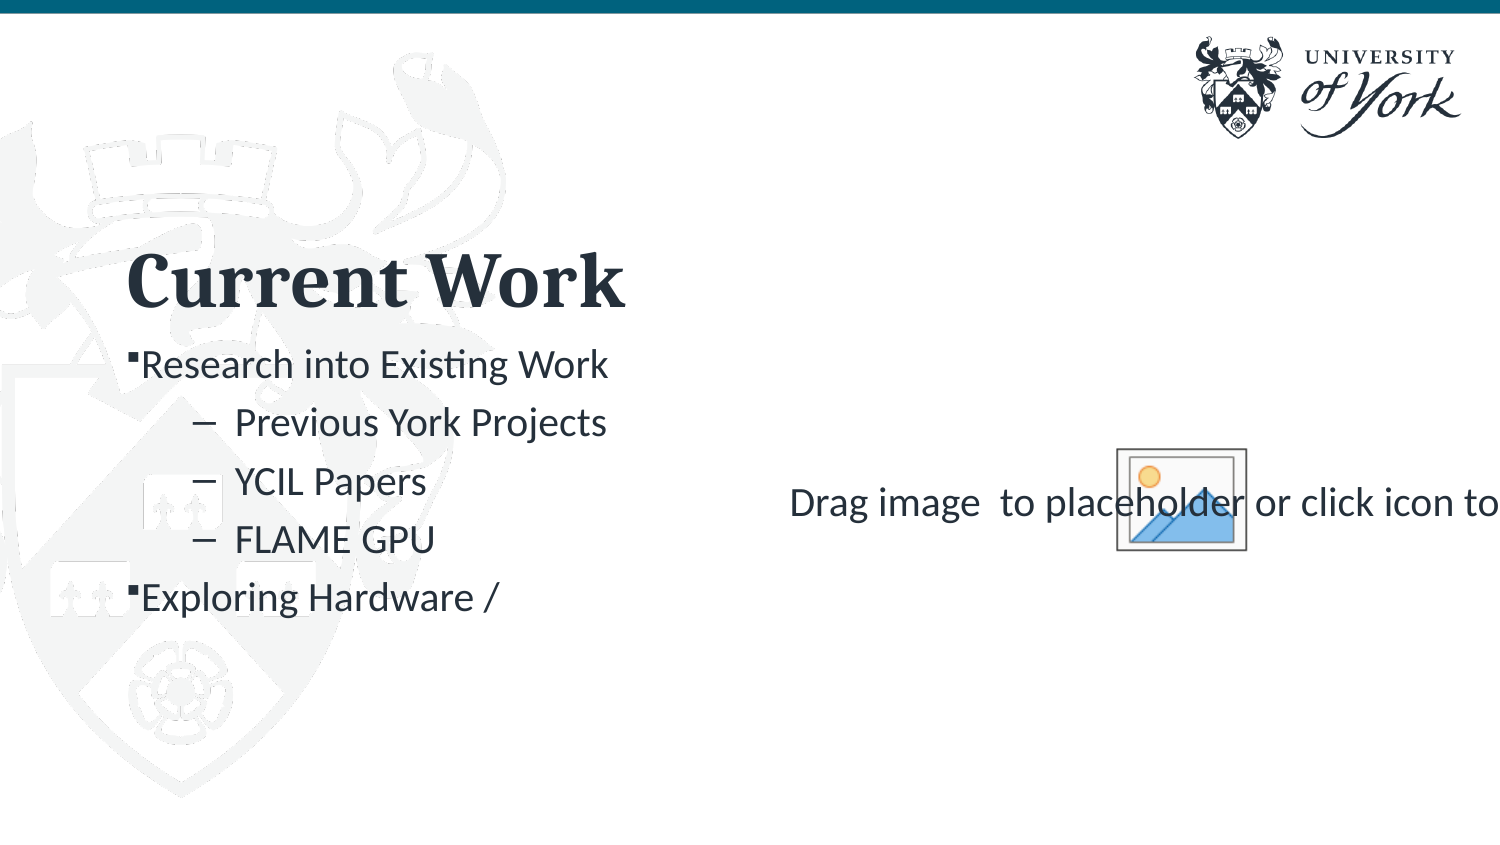

# Current Work

Research into Existing Work
Previous York Projects
YCIL Papers
FLAME GPU
Exploring Hardware /